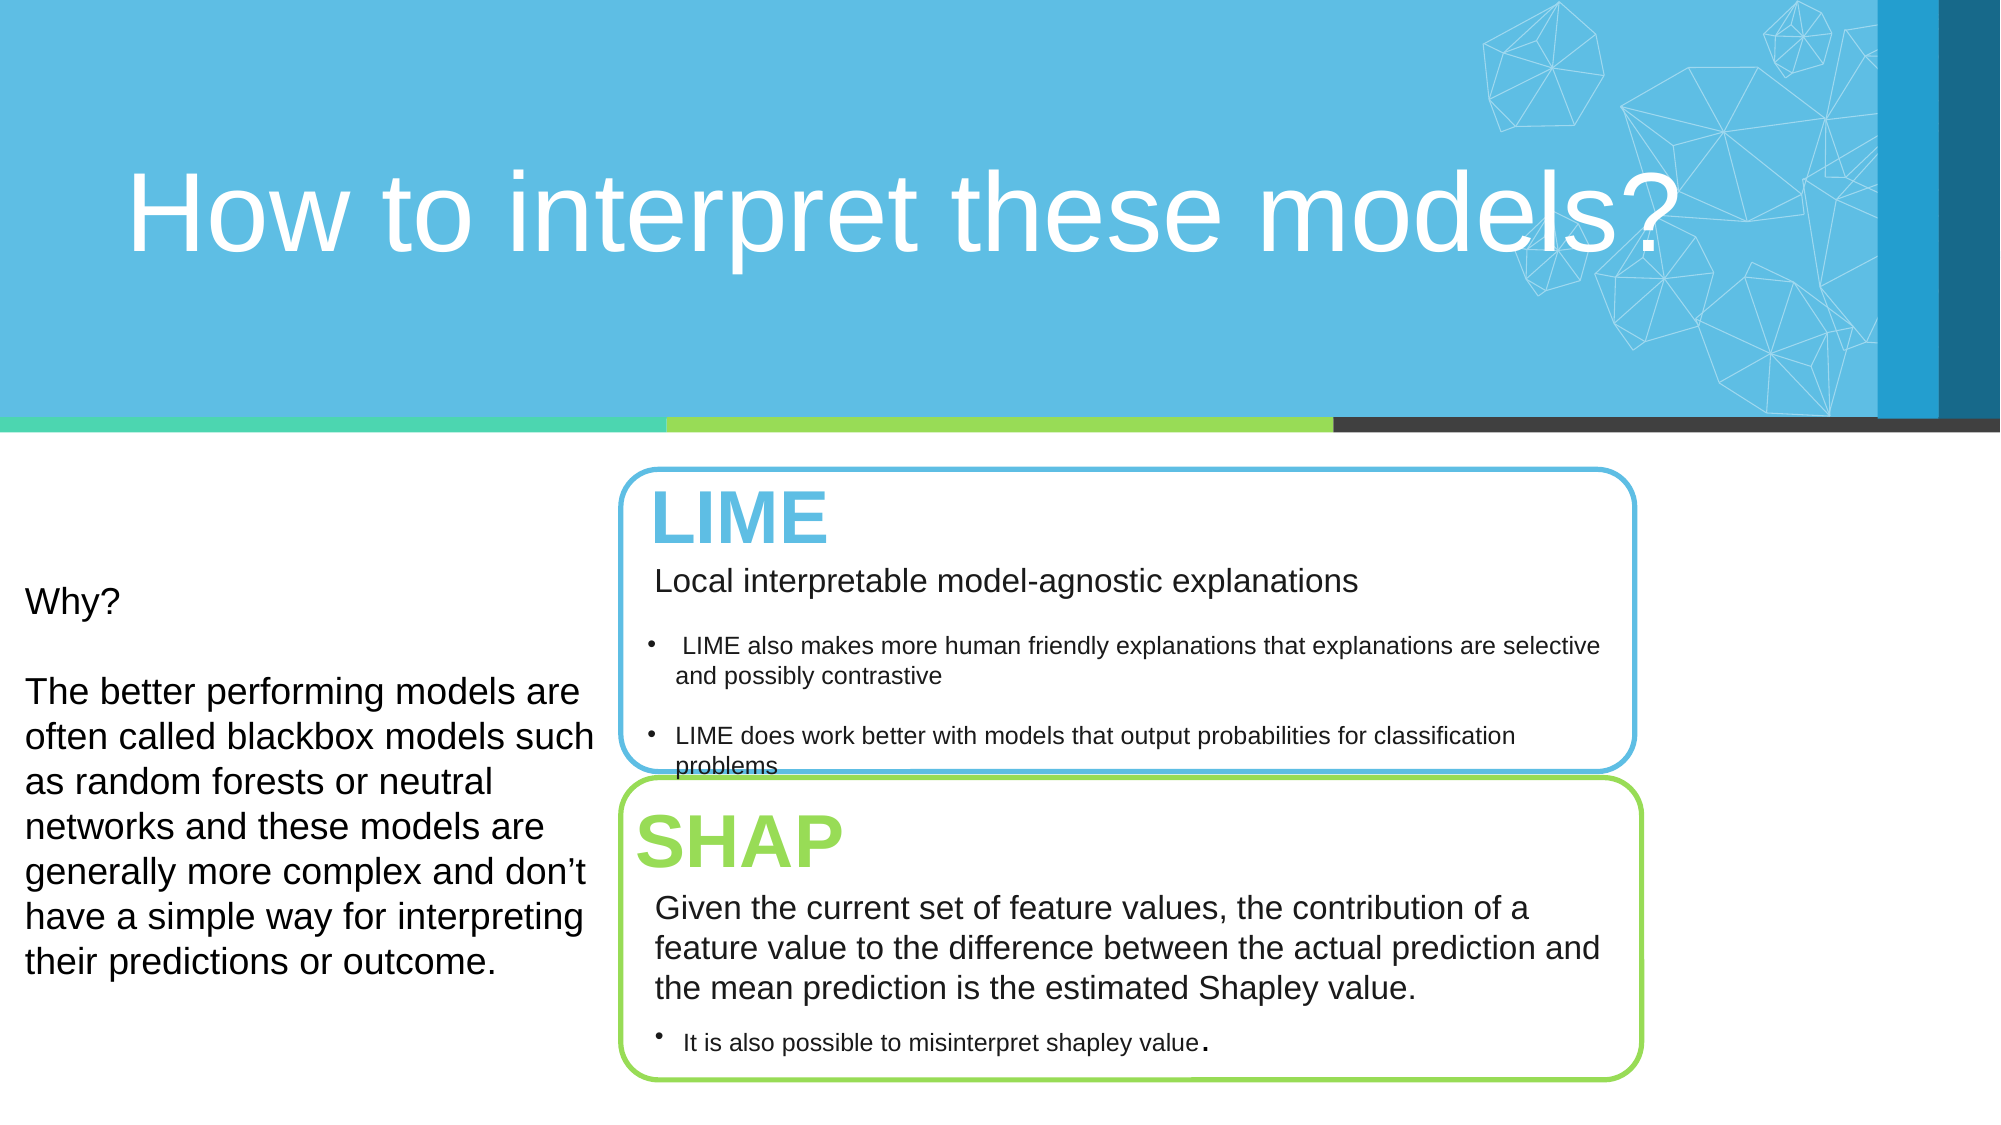

How to interpret these models?
LIME

 Local interpretable model-agnostic explanations

 LIME also makes more human friendly explanations that explanations are selective and possibly contrastive

LIME does work better with models that output probabilities for classification problems
Why?

The better performing models are often called blackbox models such as random forests or neutral networks and these models are generally more complex and don’t have a simple way for interpreting their predictions or outcome.

SHAP
Given the current set of feature values, the contribution of a feature value to the difference between the actual prediction and the mean prediction is the estimated Shapley value.
It is also possible to misinterpret shapley value.